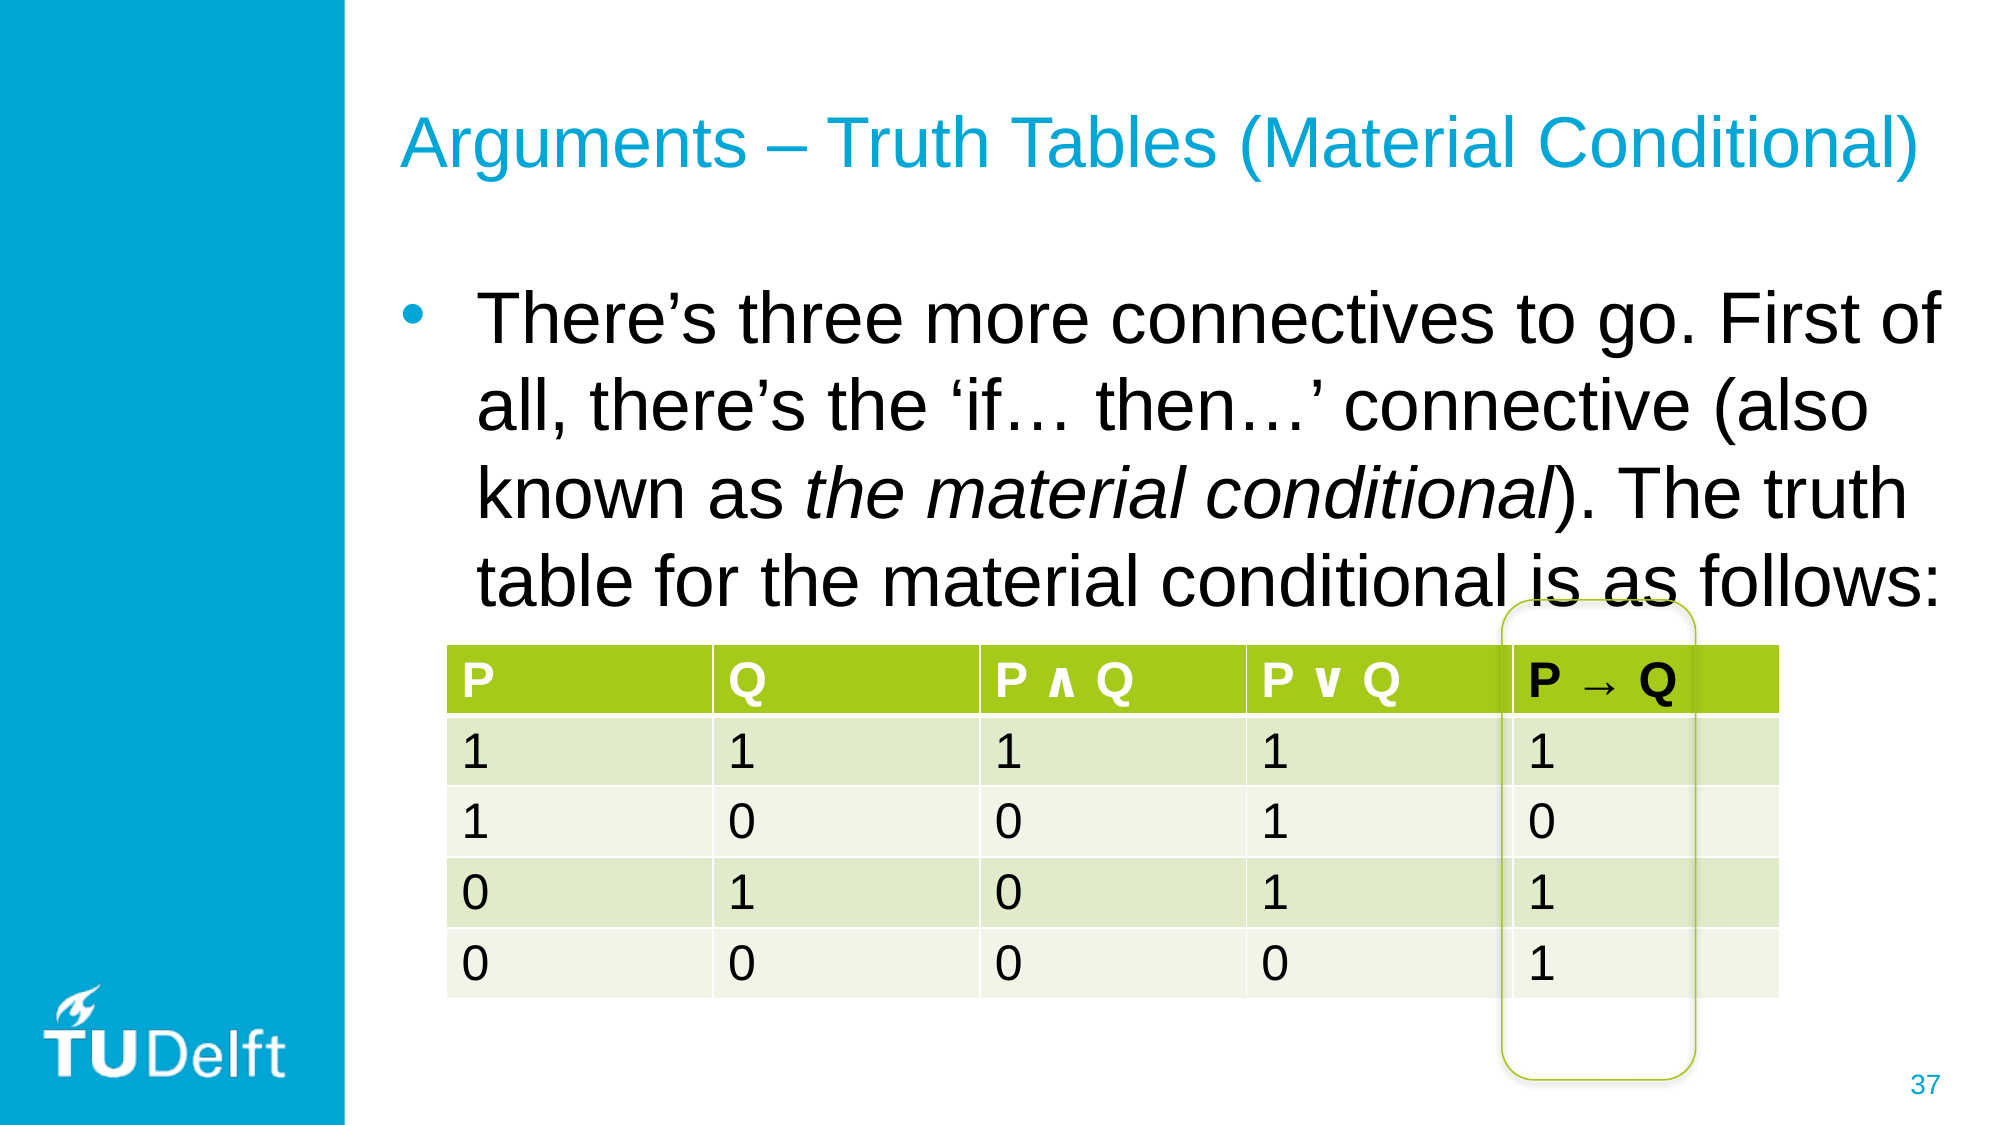

# Arguments – Truth Tables (Material Conditional)
There’s three more connectives to go. First of all, there’s the ‘if… then…’ connective (also known as the material conditional). The truth table for the material conditional is as follows:

| P | Q | P ∧ Q | P ∨ Q | P → Q |
| --- | --- | --- | --- | --- |
| 1 | 1 | 1 | 1 | 1 |
| 1 | 0 | 0 | 1 | 0 |
| 0 | 1 | 0 | 1 | 1 |
| 0 | 0 | 0 | 0 | 1 |